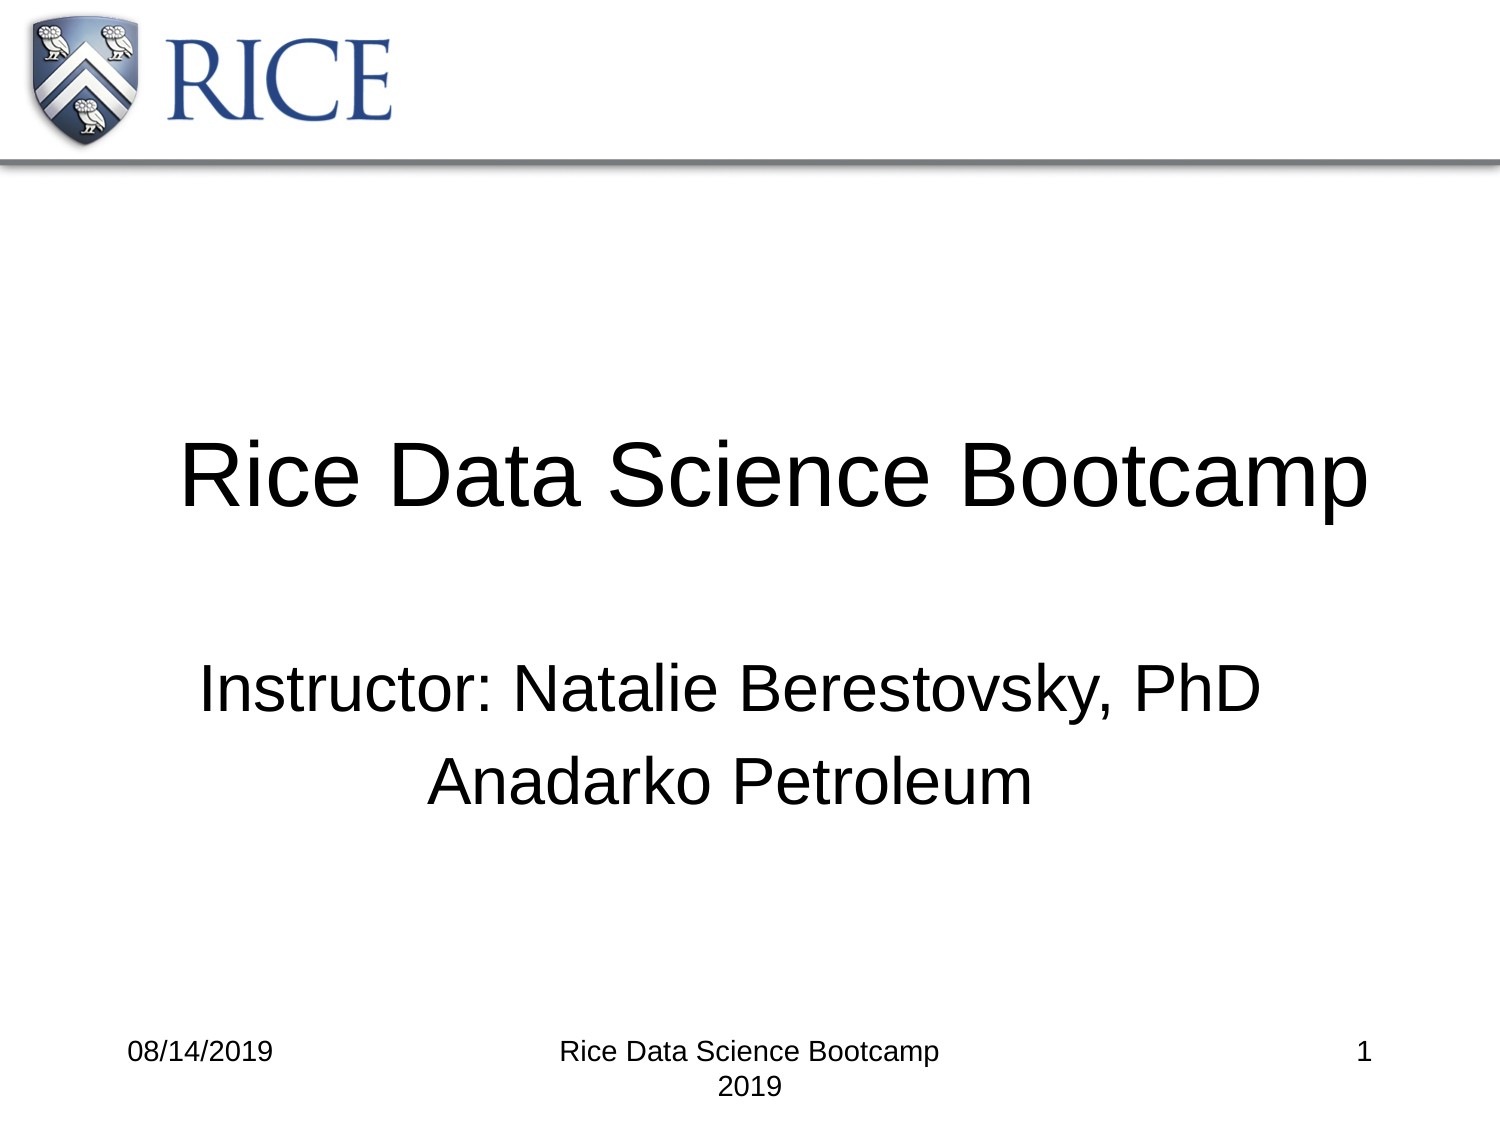

Rice Data Science Bootcamp
Instructor: Natalie Berestovsky, PhD
Anadarko Petroleum
08/14/2019
Rice Data Science Bootcamp 2019
1